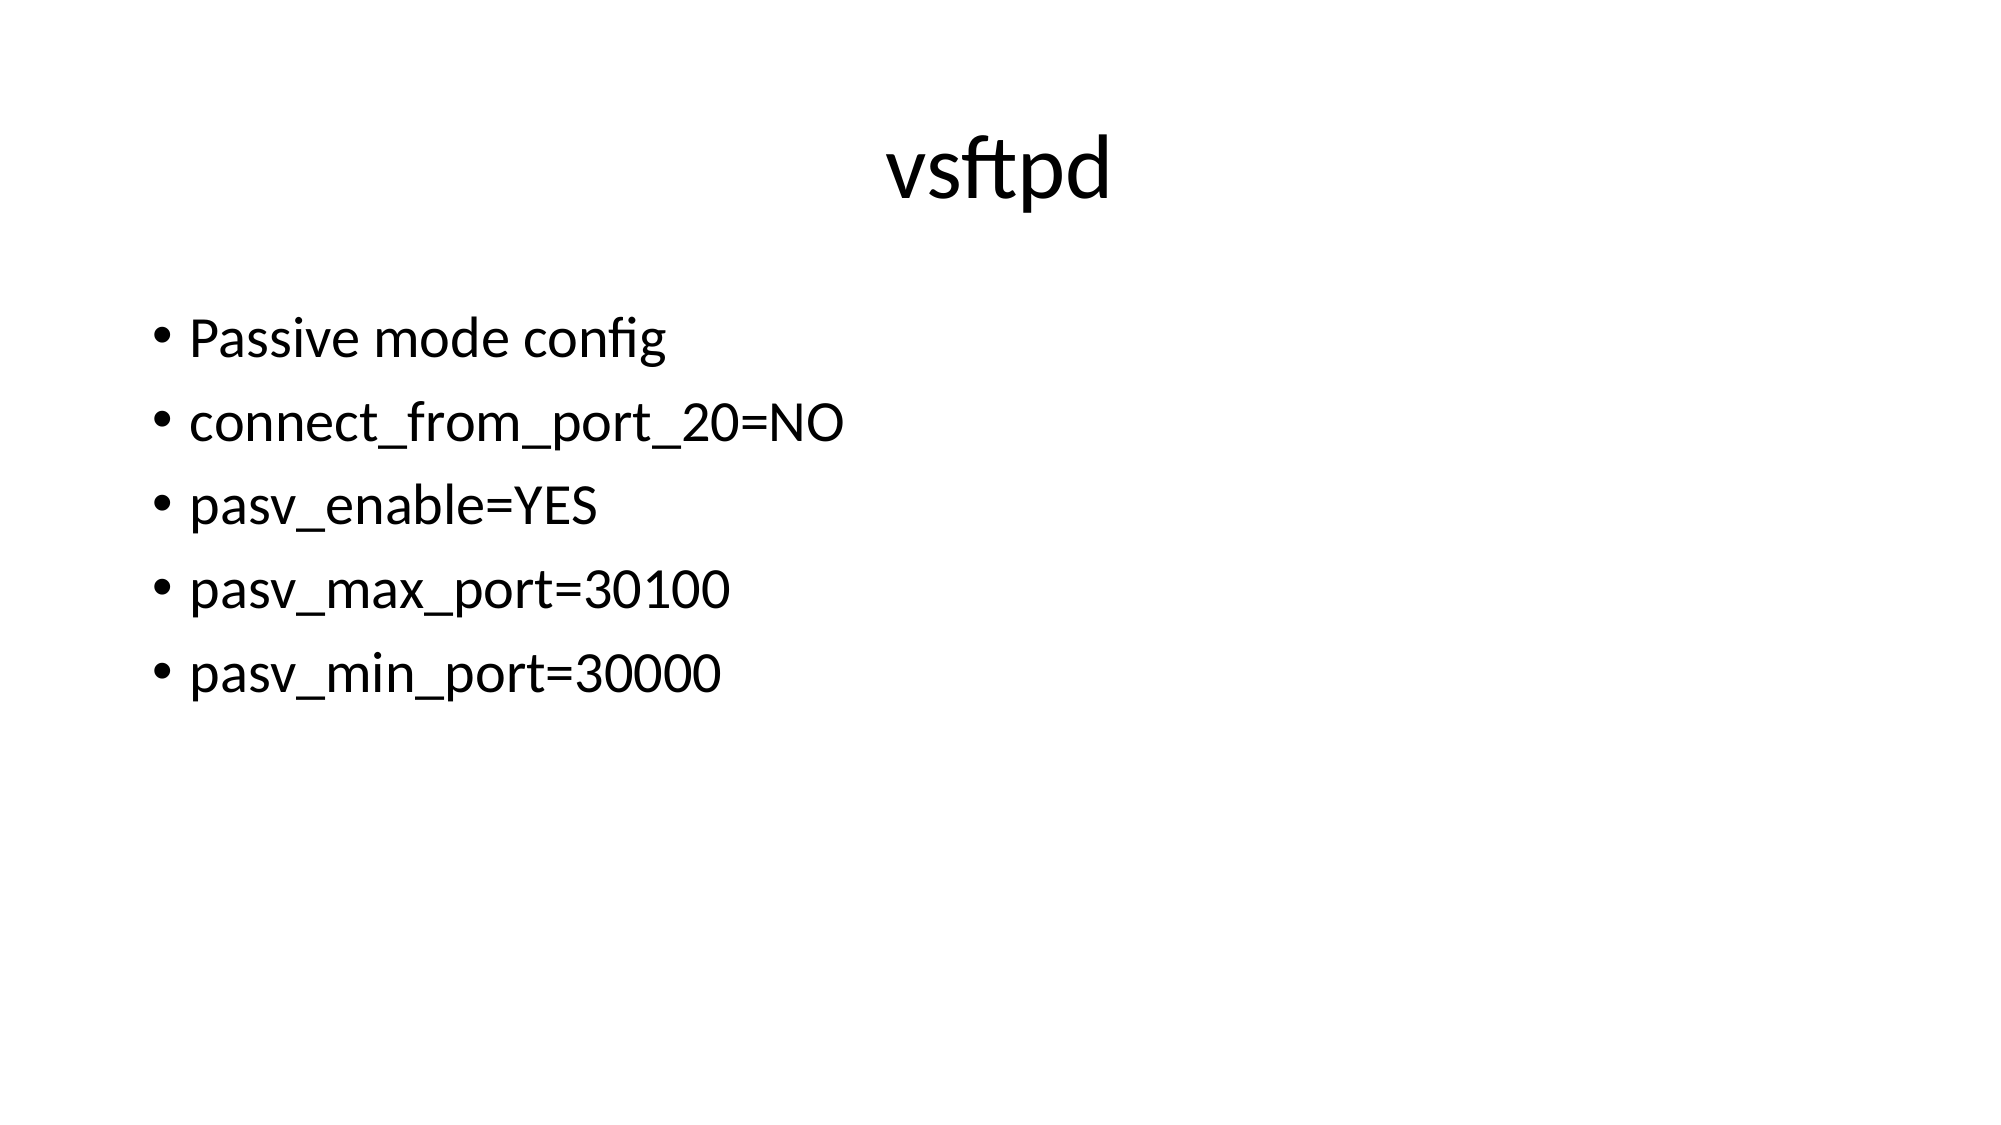

# vsftpd
Passive mode config
connect_from_port_20=NO
pasv_enable=YES
pasv_max_port=30100
pasv_min_port=30000